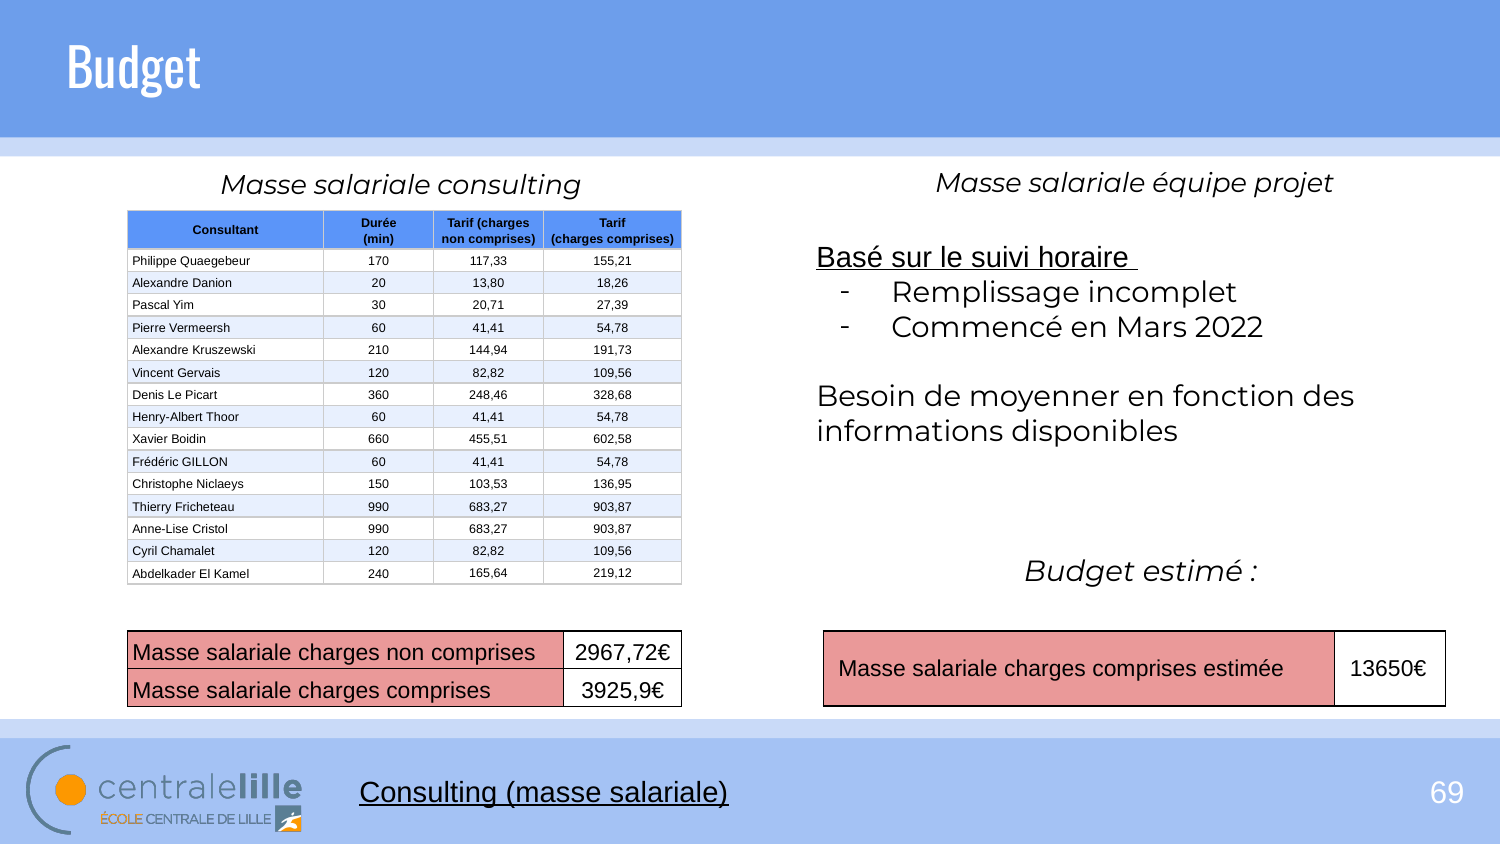

# Budget
Masse salariale consulting
Masse salariale équipe projet
| Consultant | Durée (min) | Tarif (charges non comprises) | Tarif (charges comprises) |
| --- | --- | --- | --- |
| Philippe Quaegebeur | 170 | 117,33 | 155,21 |
| Alexandre Danion | 20 | 13,80 | 18,26 |
| Pascal Yim | 30 | 20,71 | 27,39 |
| Pierre Vermeersh | 60 | 41,41 | 54,78 |
| Alexandre Kruszewski | 210 | 144,94 | 191,73 |
| Vincent Gervais | 120 | 82,82 | 109,56 |
| Denis Le Picart | 360 | 248,46 | 328,68 |
| Henry-Albert Thoor | 60 | 41,41 | 54,78 |
| Xavier Boidin | 660 | 455,51 | 602,58 |
| Frédéric GILLON | 60 | 41,41 | 54,78 |
| Christophe Niclaeys | 150 | 103,53 | 136,95 |
| Thierry Fricheteau | 990 | 683,27 | 903,87 |
| Anne-Lise Cristol | 990 | 683,27 | 903,87 |
| Cyril Chamalet | 120 | 82,82 | 109,56 |
| Abdelkader El Kamel | 240 | 165,64 | 219,12 |
Basé sur le suivi horaire
Remplissage incomplet
Commencé en Mars 2022

Besoin de moyenner en fonction des informations disponibles

Budget estimé :

| Masse salariale charges non comprises | 2967,72€ |
| --- | --- |
| Masse salariale charges comprises | 3925,9€ |
| Masse salariale charges comprises estimée | 13650€ |
| --- | --- |
Consulting (masse salariale)
69